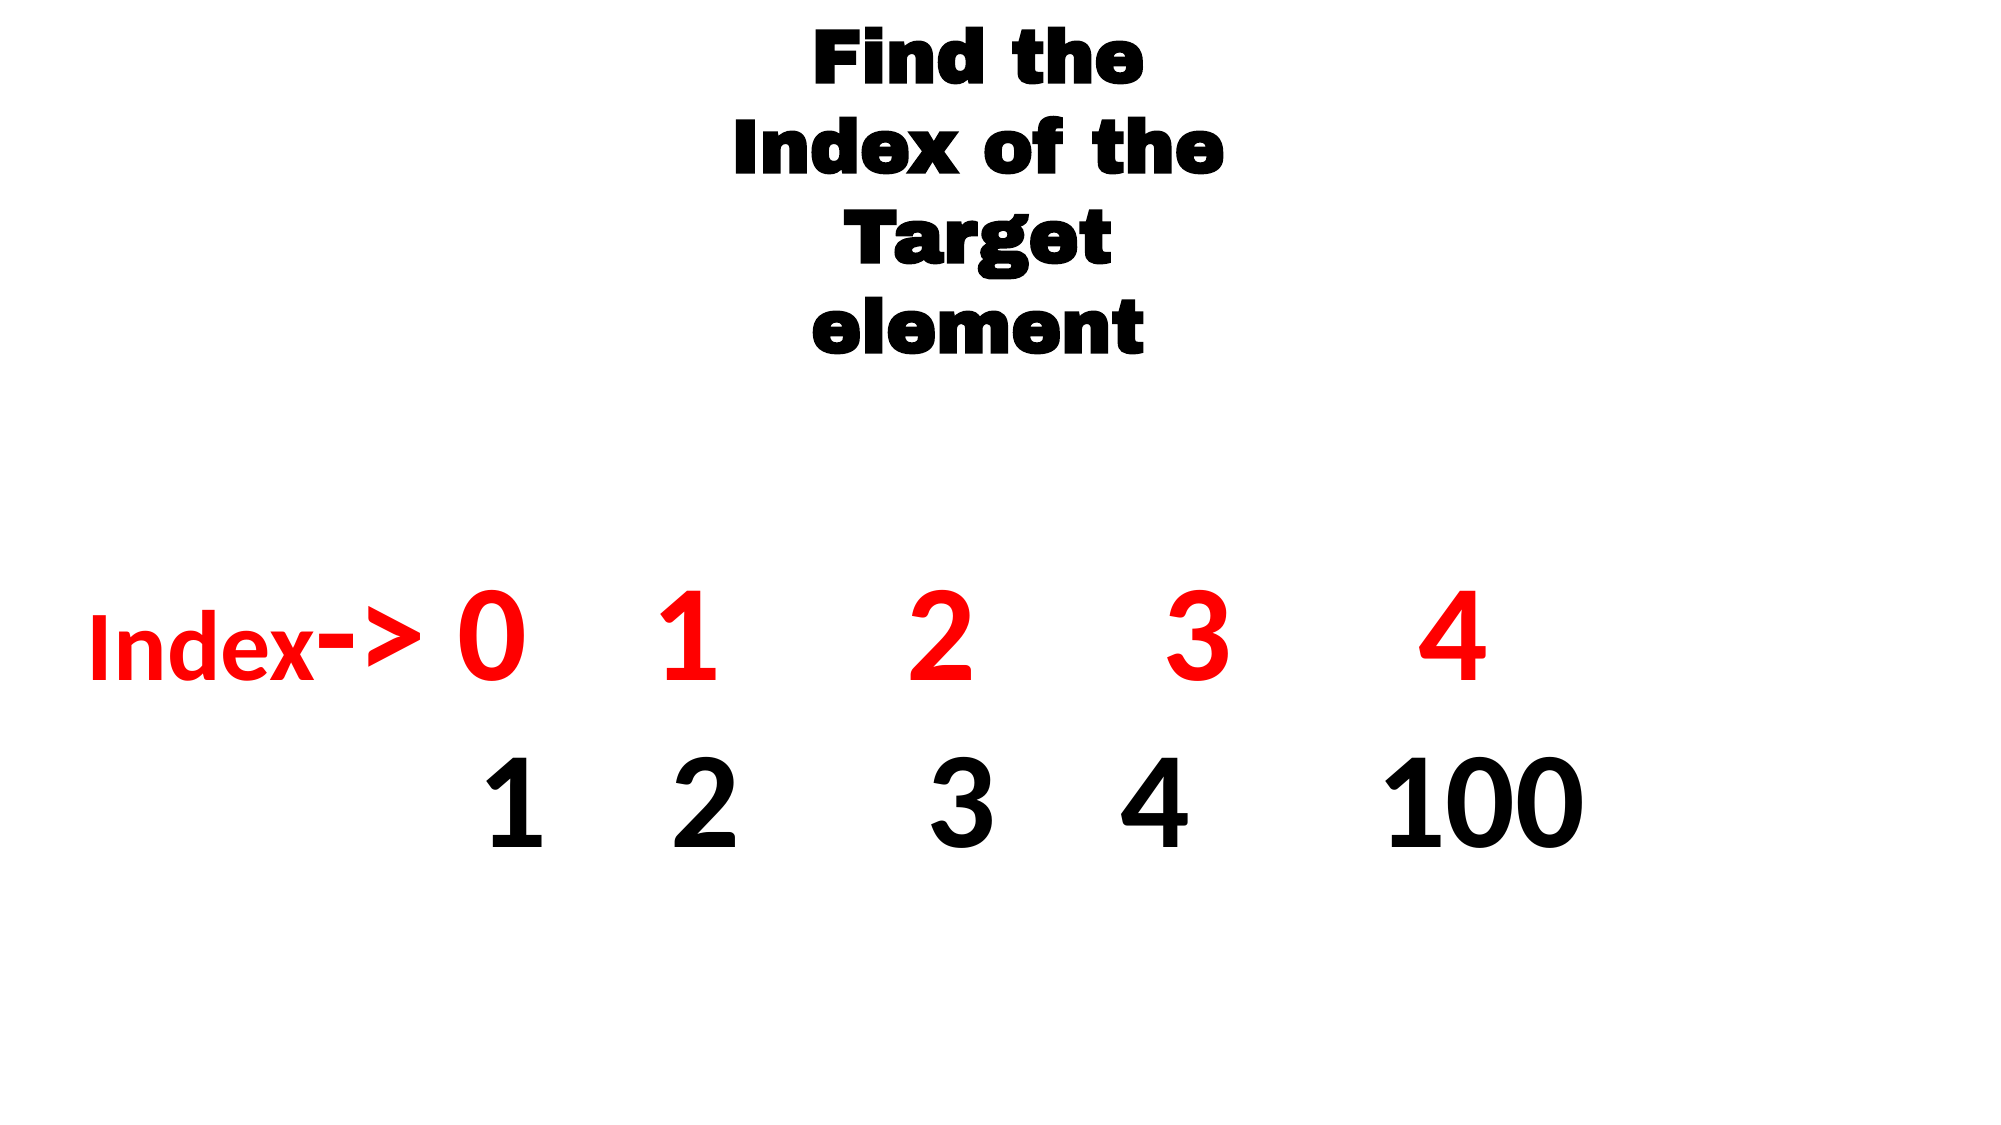

Find the Index of the Target element
Index-> 0    1      2      3      4
1    2      3    4      100